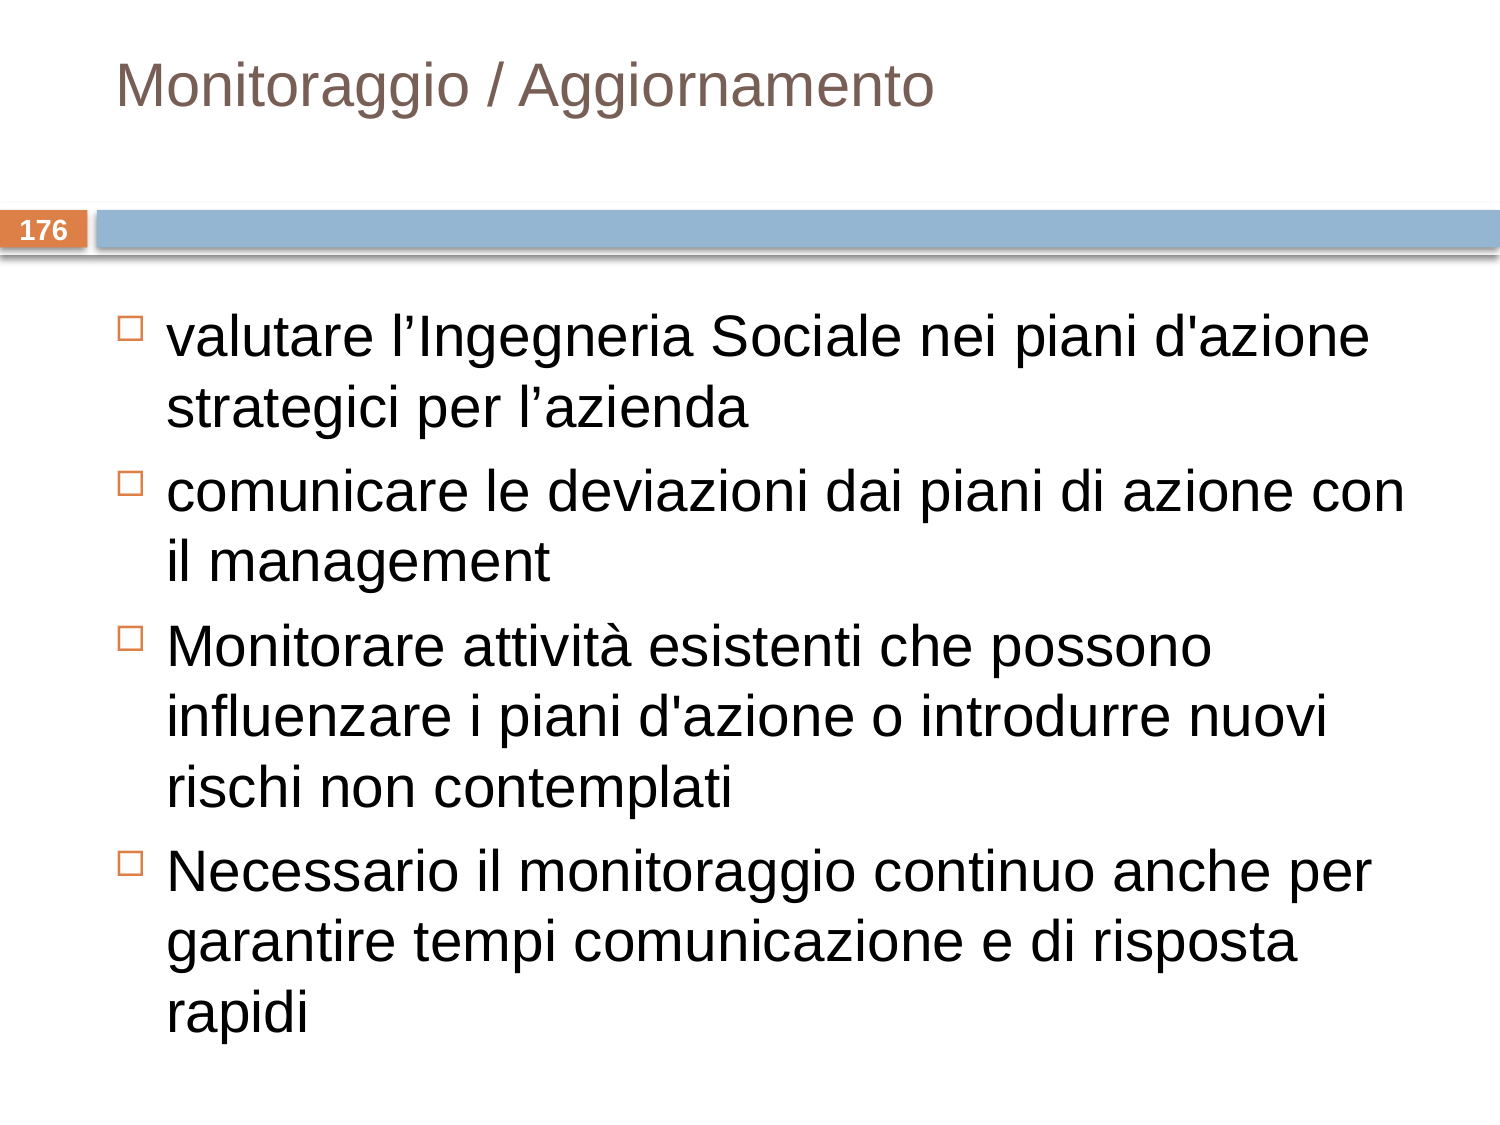

# Monitoraggio / Aggiornamento
176
valutare l’Ingegneria Sociale nei piani d'azione strategici per l’azienda
comunicare le deviazioni dai piani di azione con il management
Monitorare attività esistenti che possono influenzare i piani d'azione o introdurre nuovi rischi non contemplati
Necessario il monitoraggio continuo anche per garantire tempi comunicazione e di risposta rapidi